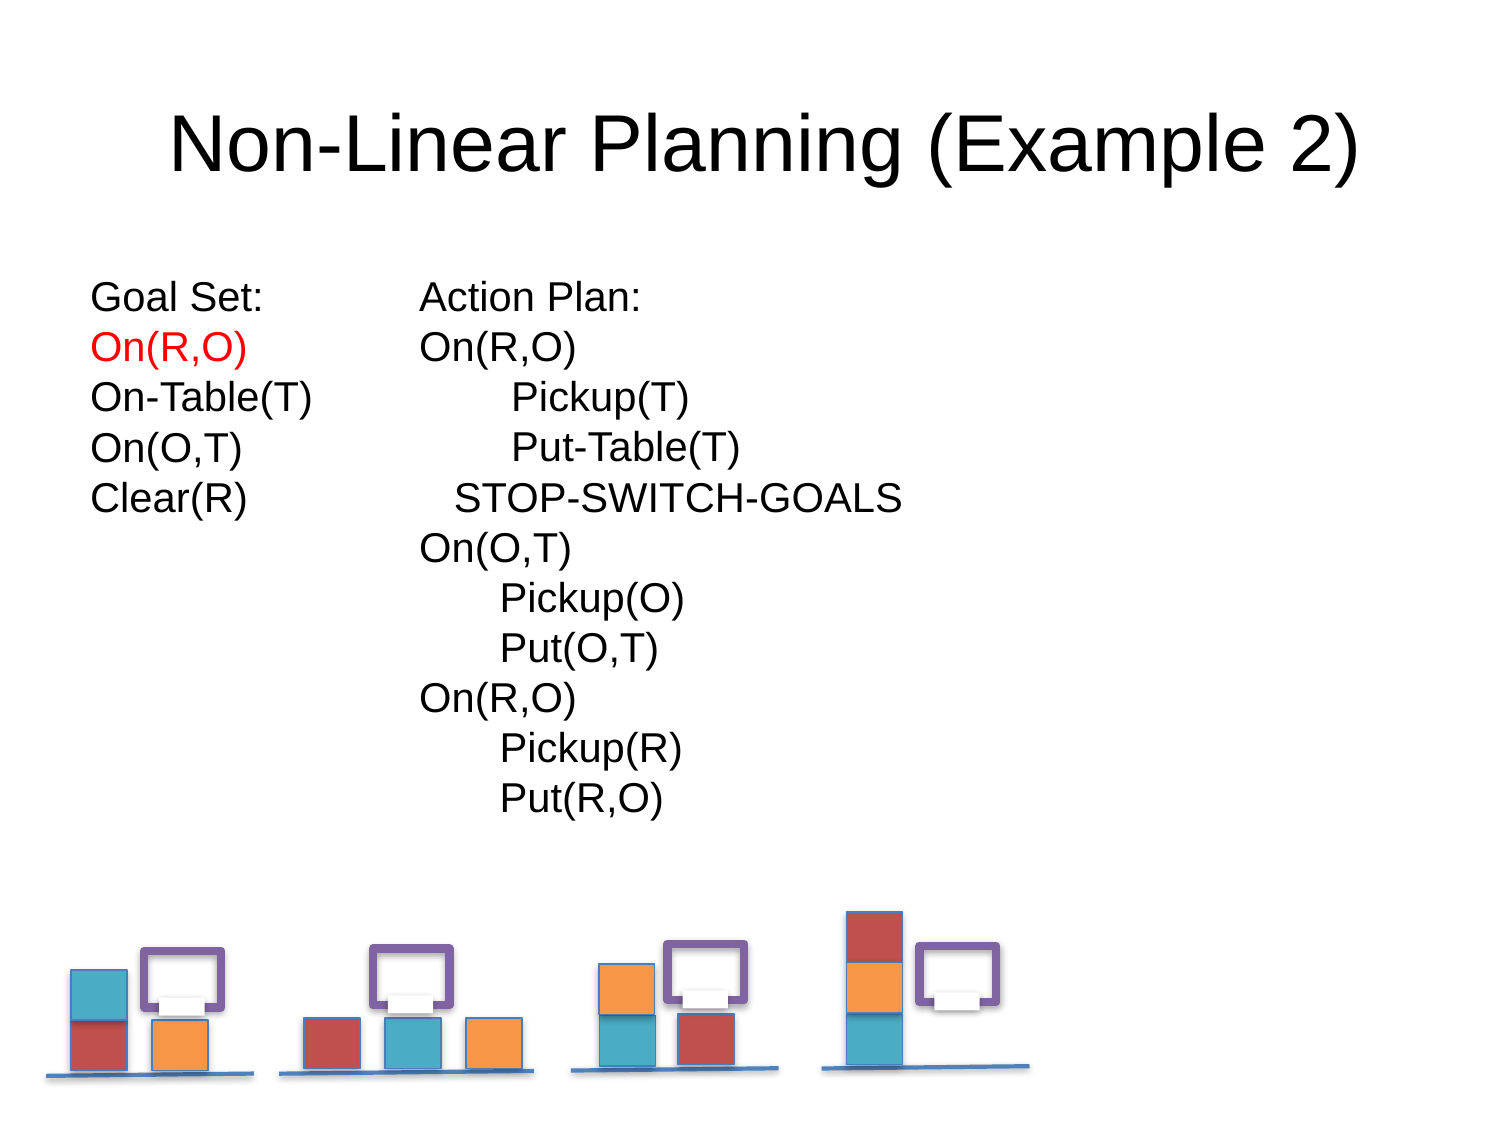

# Non-Linear Planning (Example 2)
Action Plan:
On(R,O)
        Pickup(T)
        Put-Table(T)
   STOP-SWITCH-GOALS
On(O,T)
       Pickup(O)
       Put(O,T)
On(R,O)
       Pickup(R)
       Put(R,O)
Goal Set:
On(R,O)
On-Table(T)
On(O,T)
Clear(R)